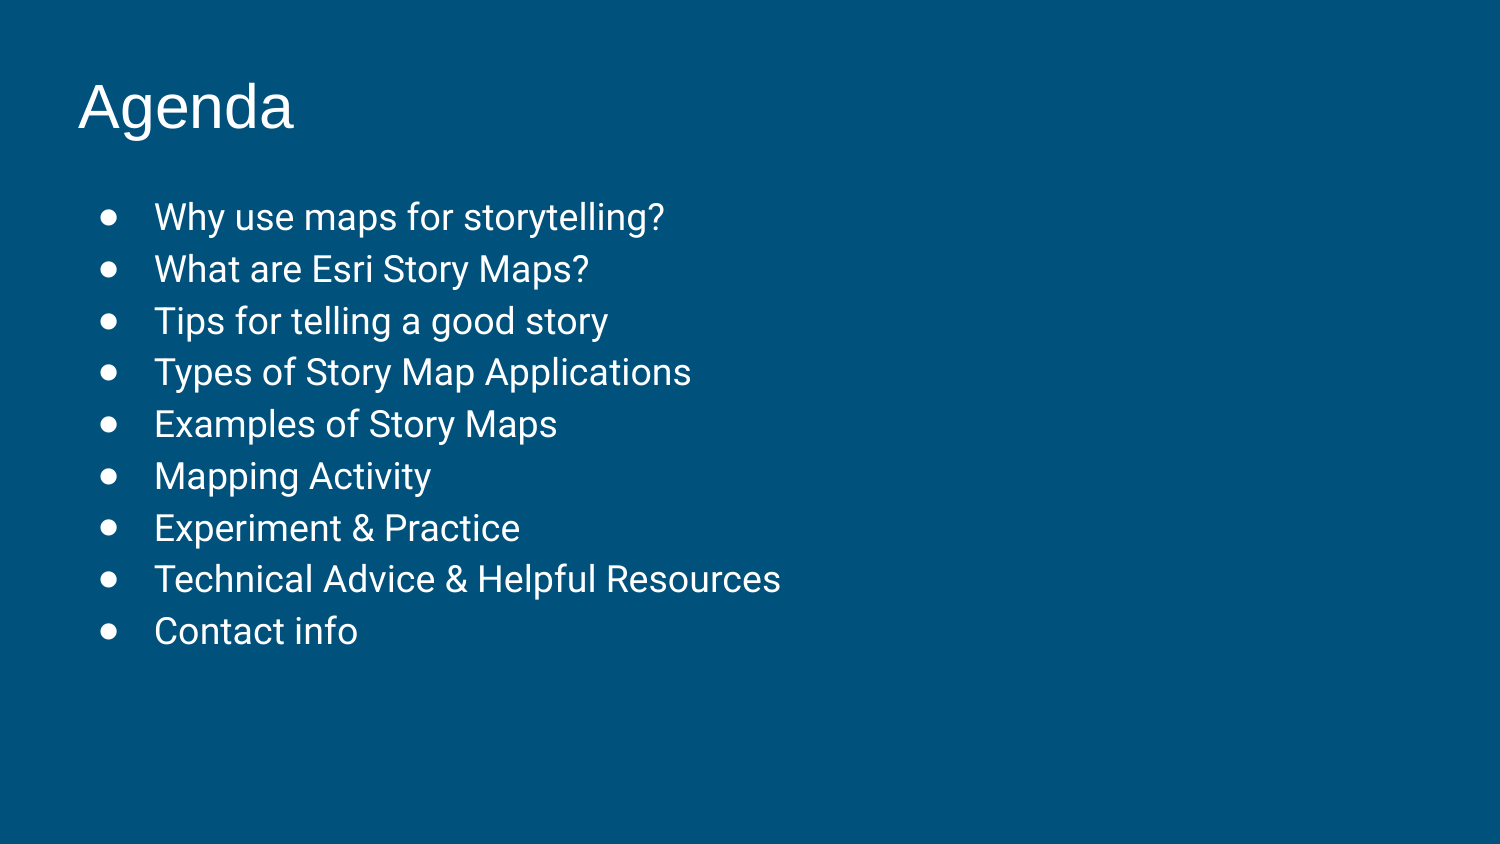

Agenda
Why use maps for storytelling?
What are Esri Story Maps?
Tips for telling a good story
Types of Story Map Applications
Examples of Story Maps
Mapping Activity
Experiment & Practice
Technical Advice & Helpful Resources
Contact info